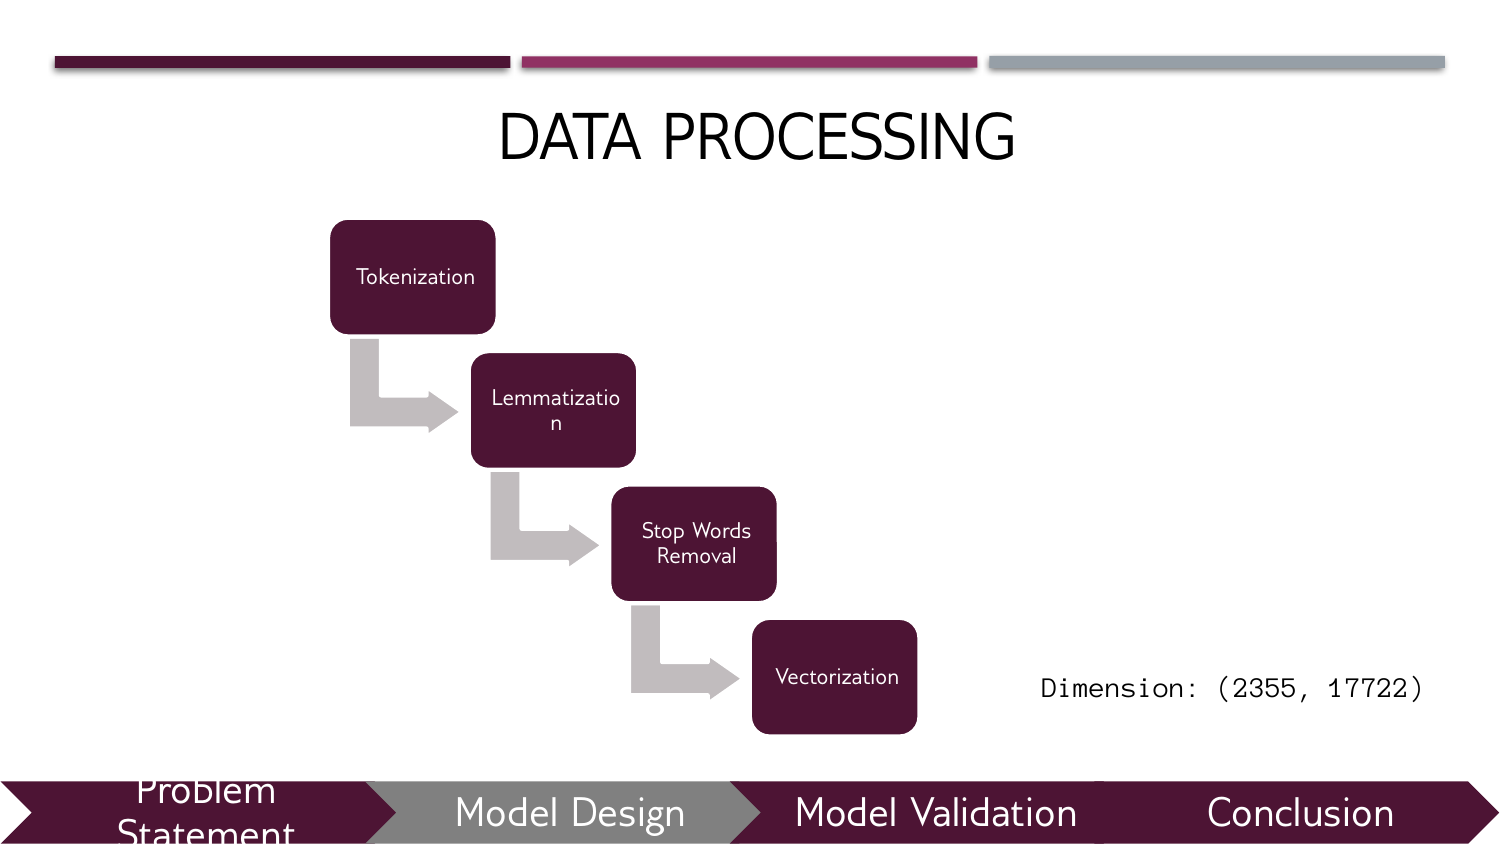

# DATA PROCESSING
Tokenization
Lemmatization
Stop Words Removal
Vectorization

Dimension: (2355, 17722)
Problem Statement
Model Design
Model Validation
Conclusion